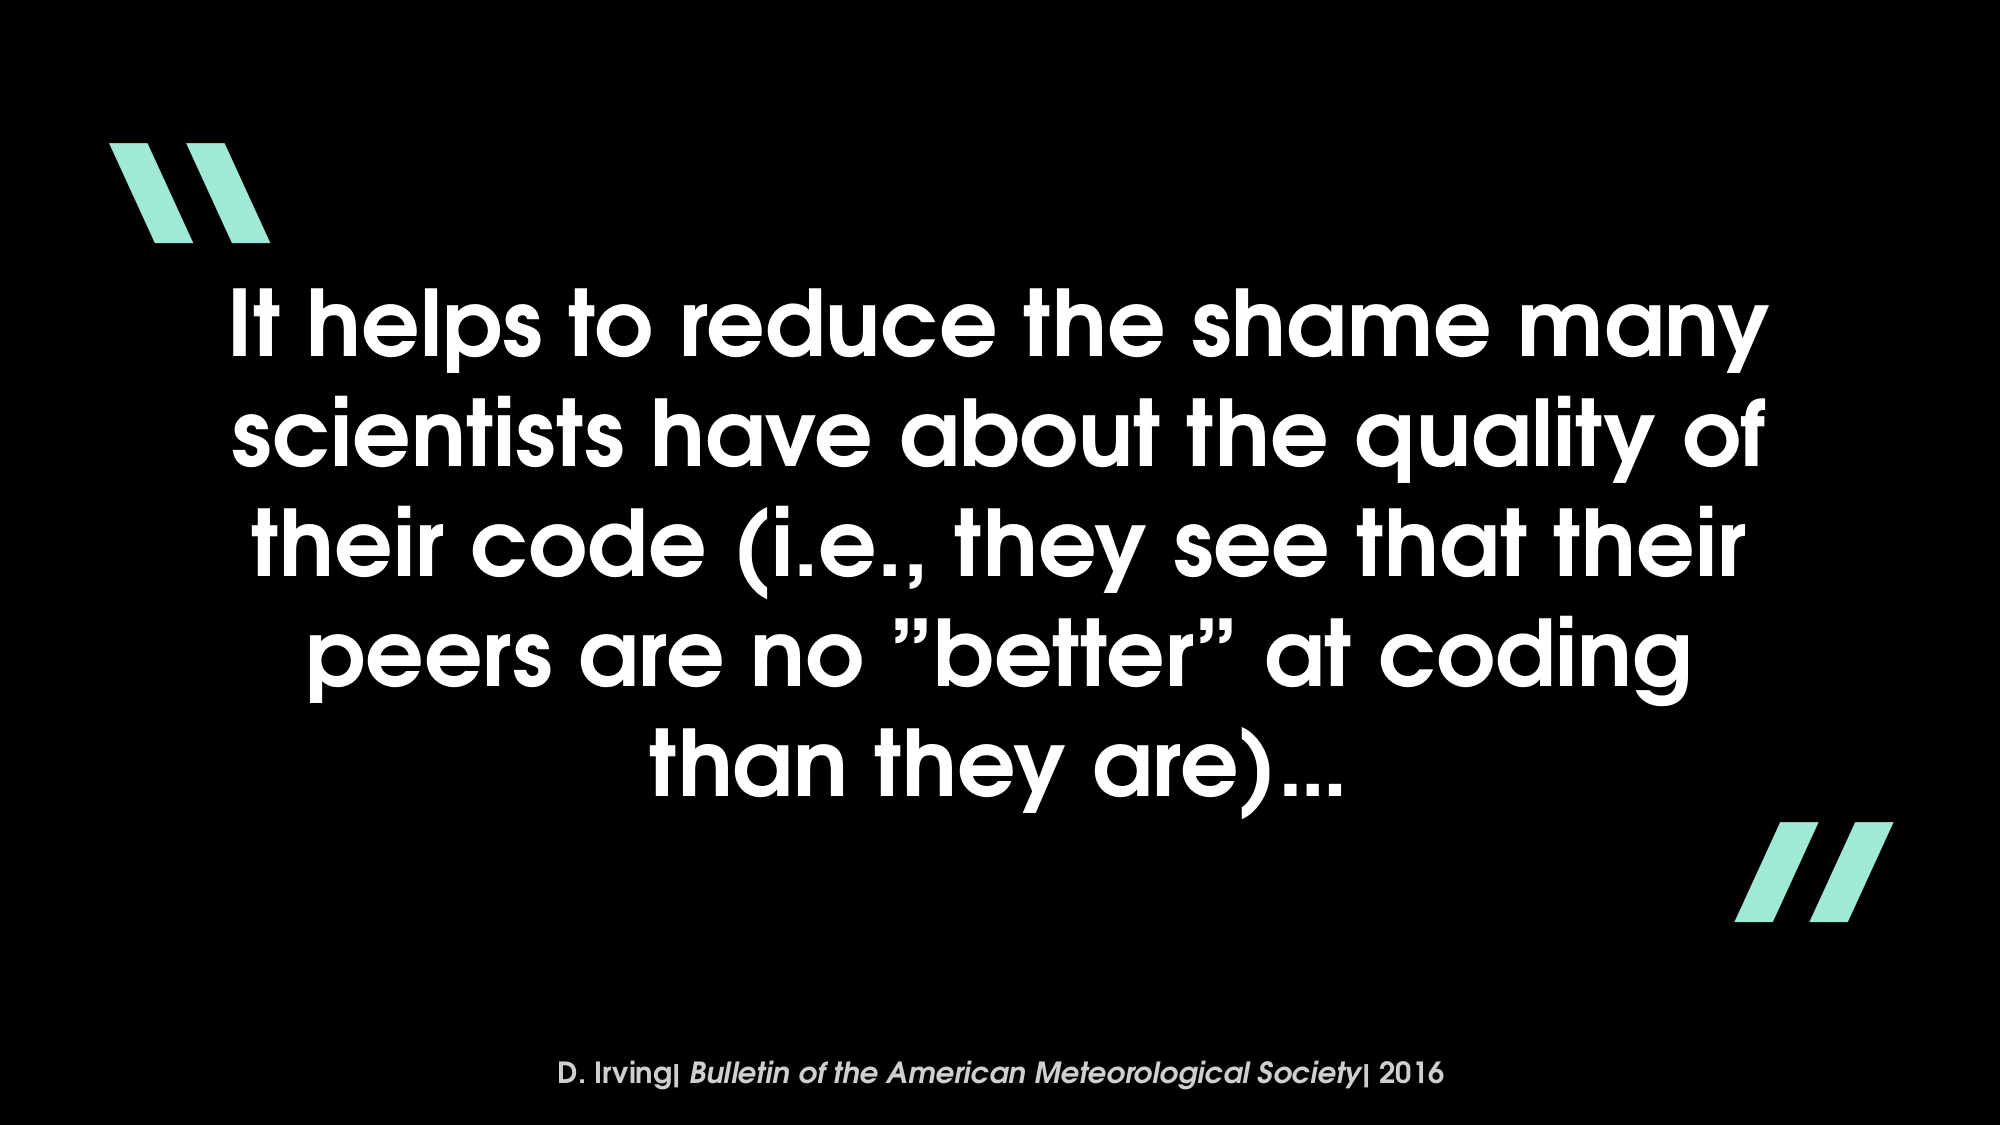

“
It helps to reduce the shame many scientists have about the quality of their code (i.e., they see that their peers are no ”better” at coding than they are)…
”
D. Irving| Bulletin of the American Meteorological Society| 2016